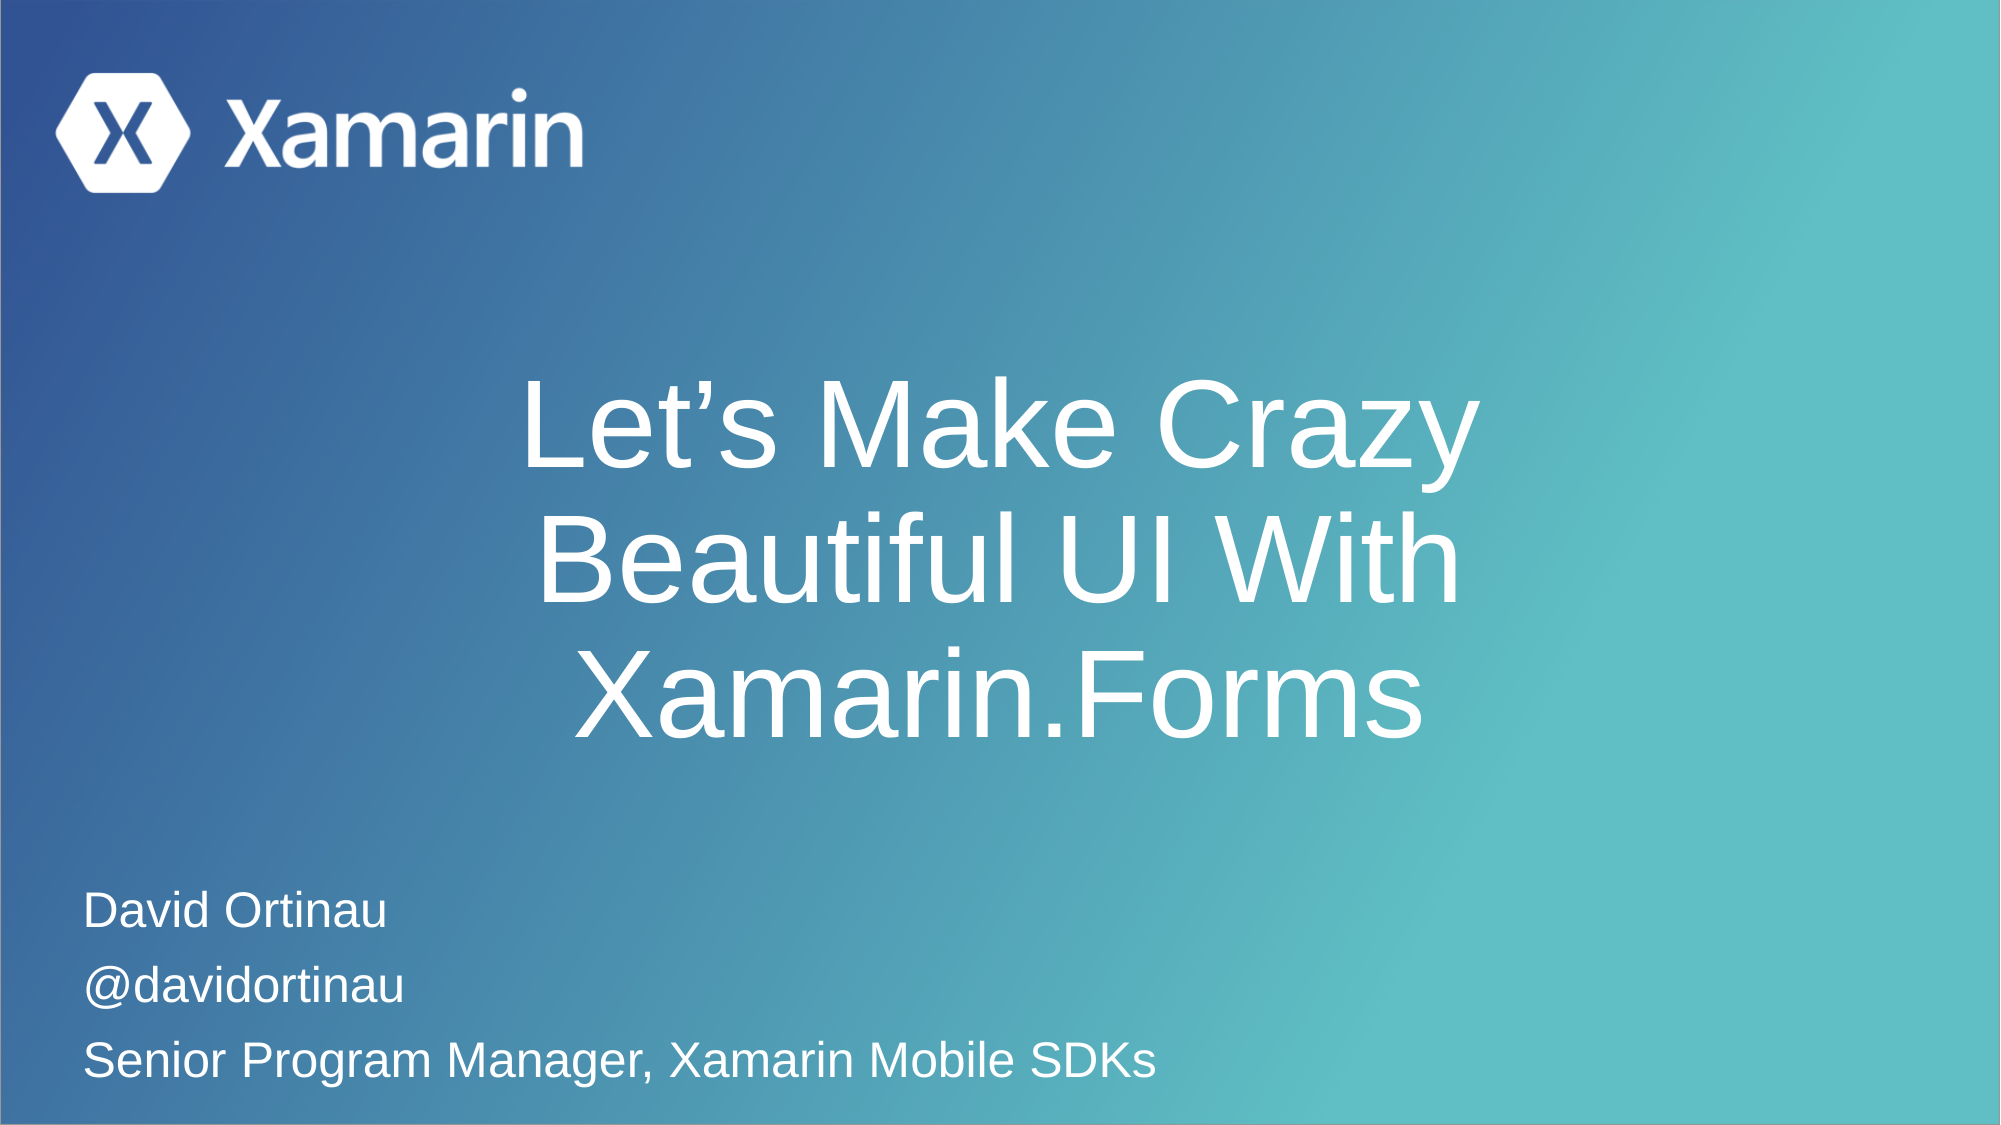

# Let’s Make Crazy Beautiful UI With Xamarin.Forms
David Ortinau
@davidortinau
Senior Program Manager, Xamarin Mobile SDKs